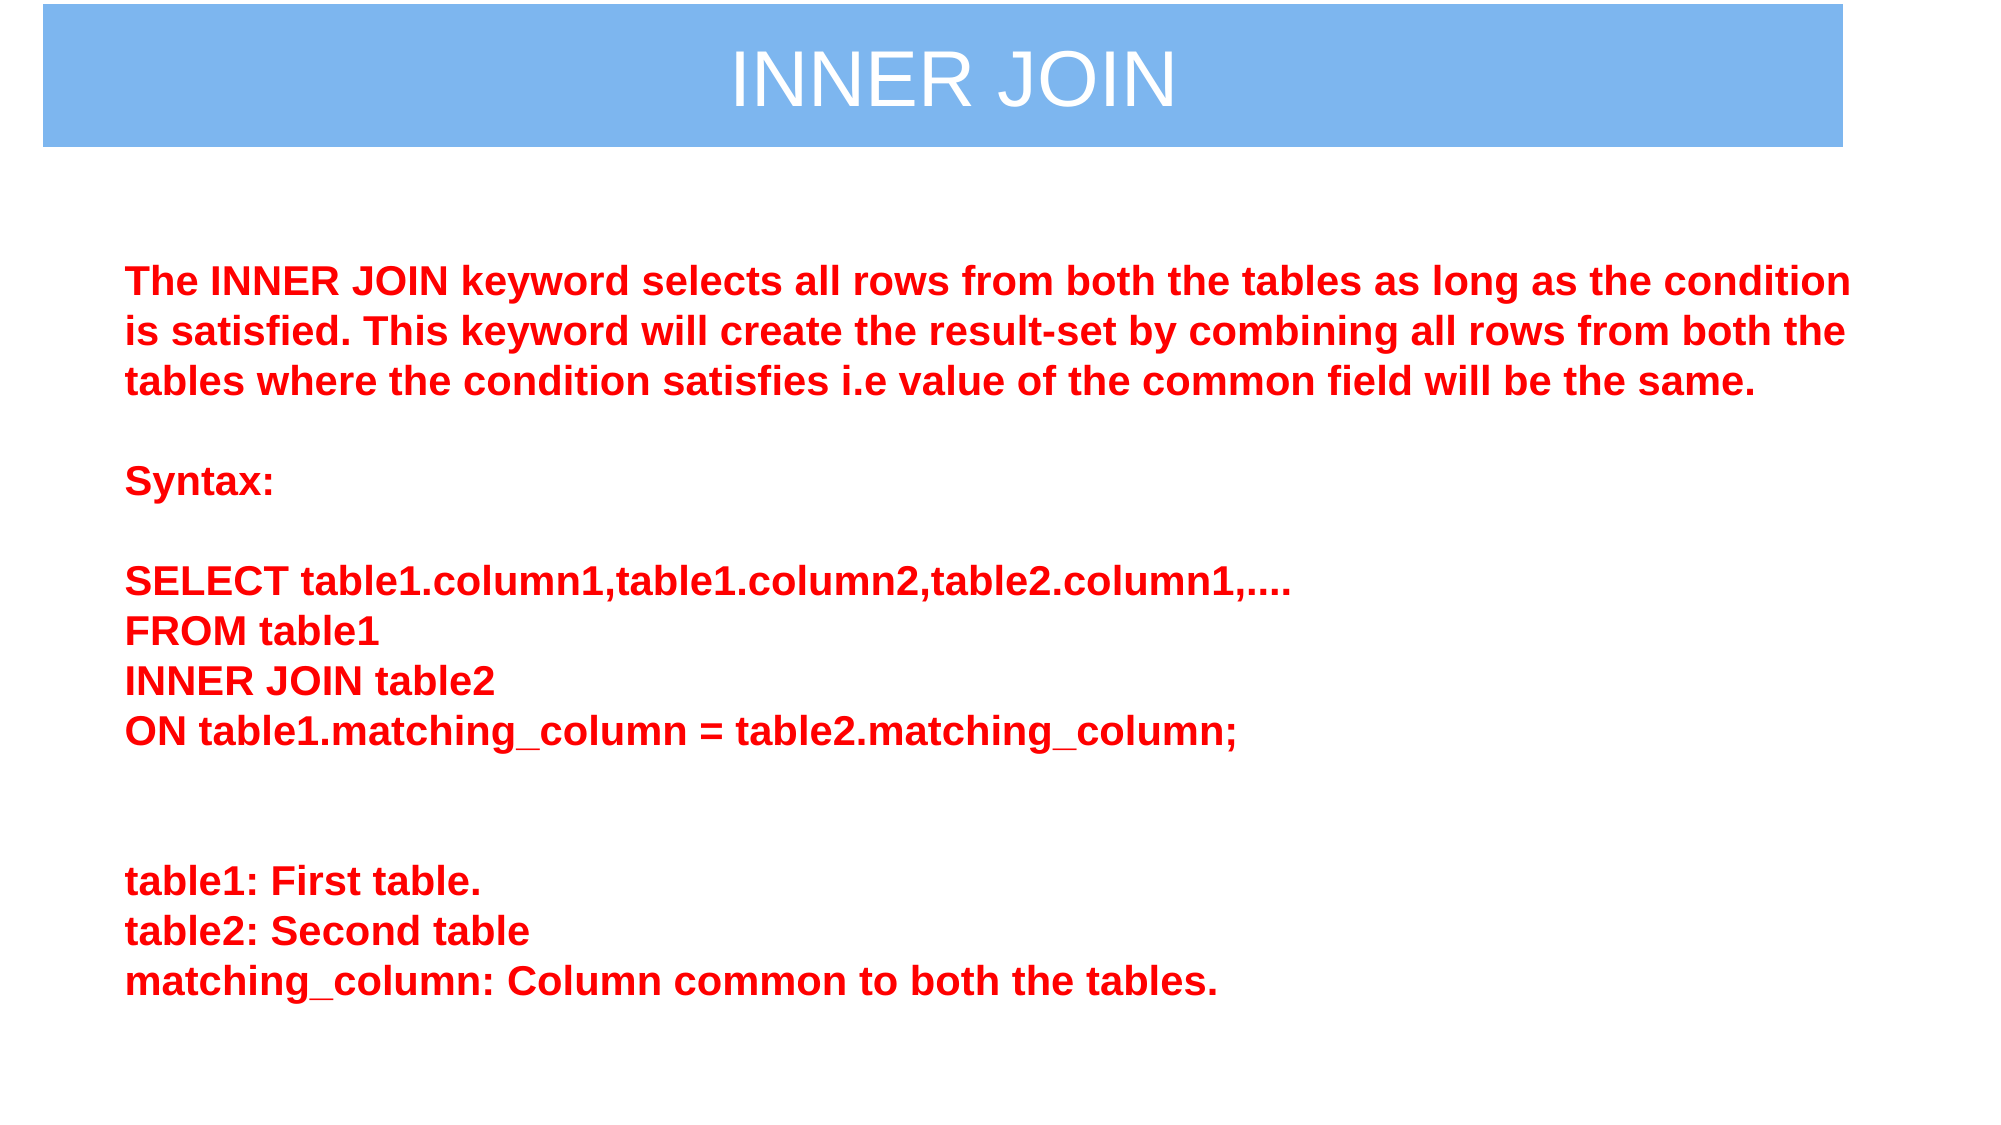

INNER JOIN
The INNER JOIN keyword selects all rows from both the tables as long as the condition is satisfied. This keyword will create the result-set by combining all rows from both the tables where the condition satisfies i.e value of the common field will be the same.

Syntax:

SELECT table1.column1,table1.column2,table2.column1,....
FROM table1
INNER JOIN table2
ON table1.matching_column = table2.matching_column;

table1: First table.
table2: Second table
matching_column: Column common to both the tables.